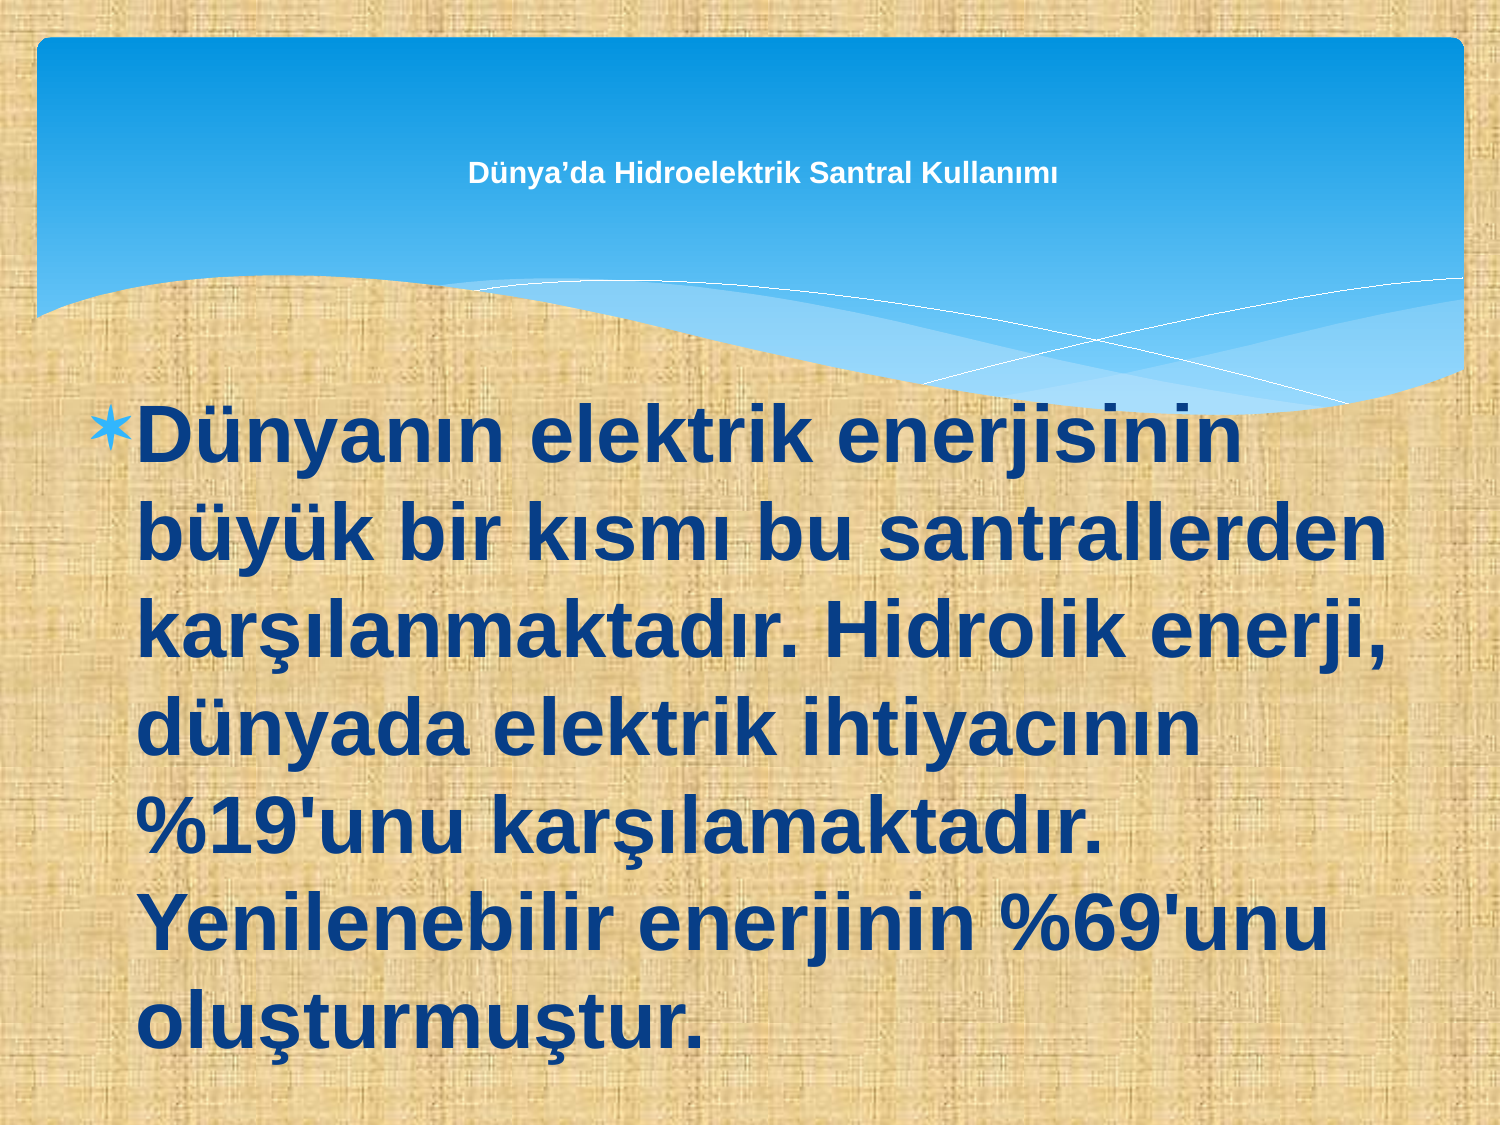

# Dünya’da Hidroelektrik Santral Kullanımı

Dünyanın elektrik enerjisinin büyük bir kısmı bu santrallerden karşılanmaktadır. Hidrolik enerji, dünyada elektrik ihtiyacının %19'unu karşılamaktadır. Yenilenebilir enerjinin %69'unu oluşturmuştur.